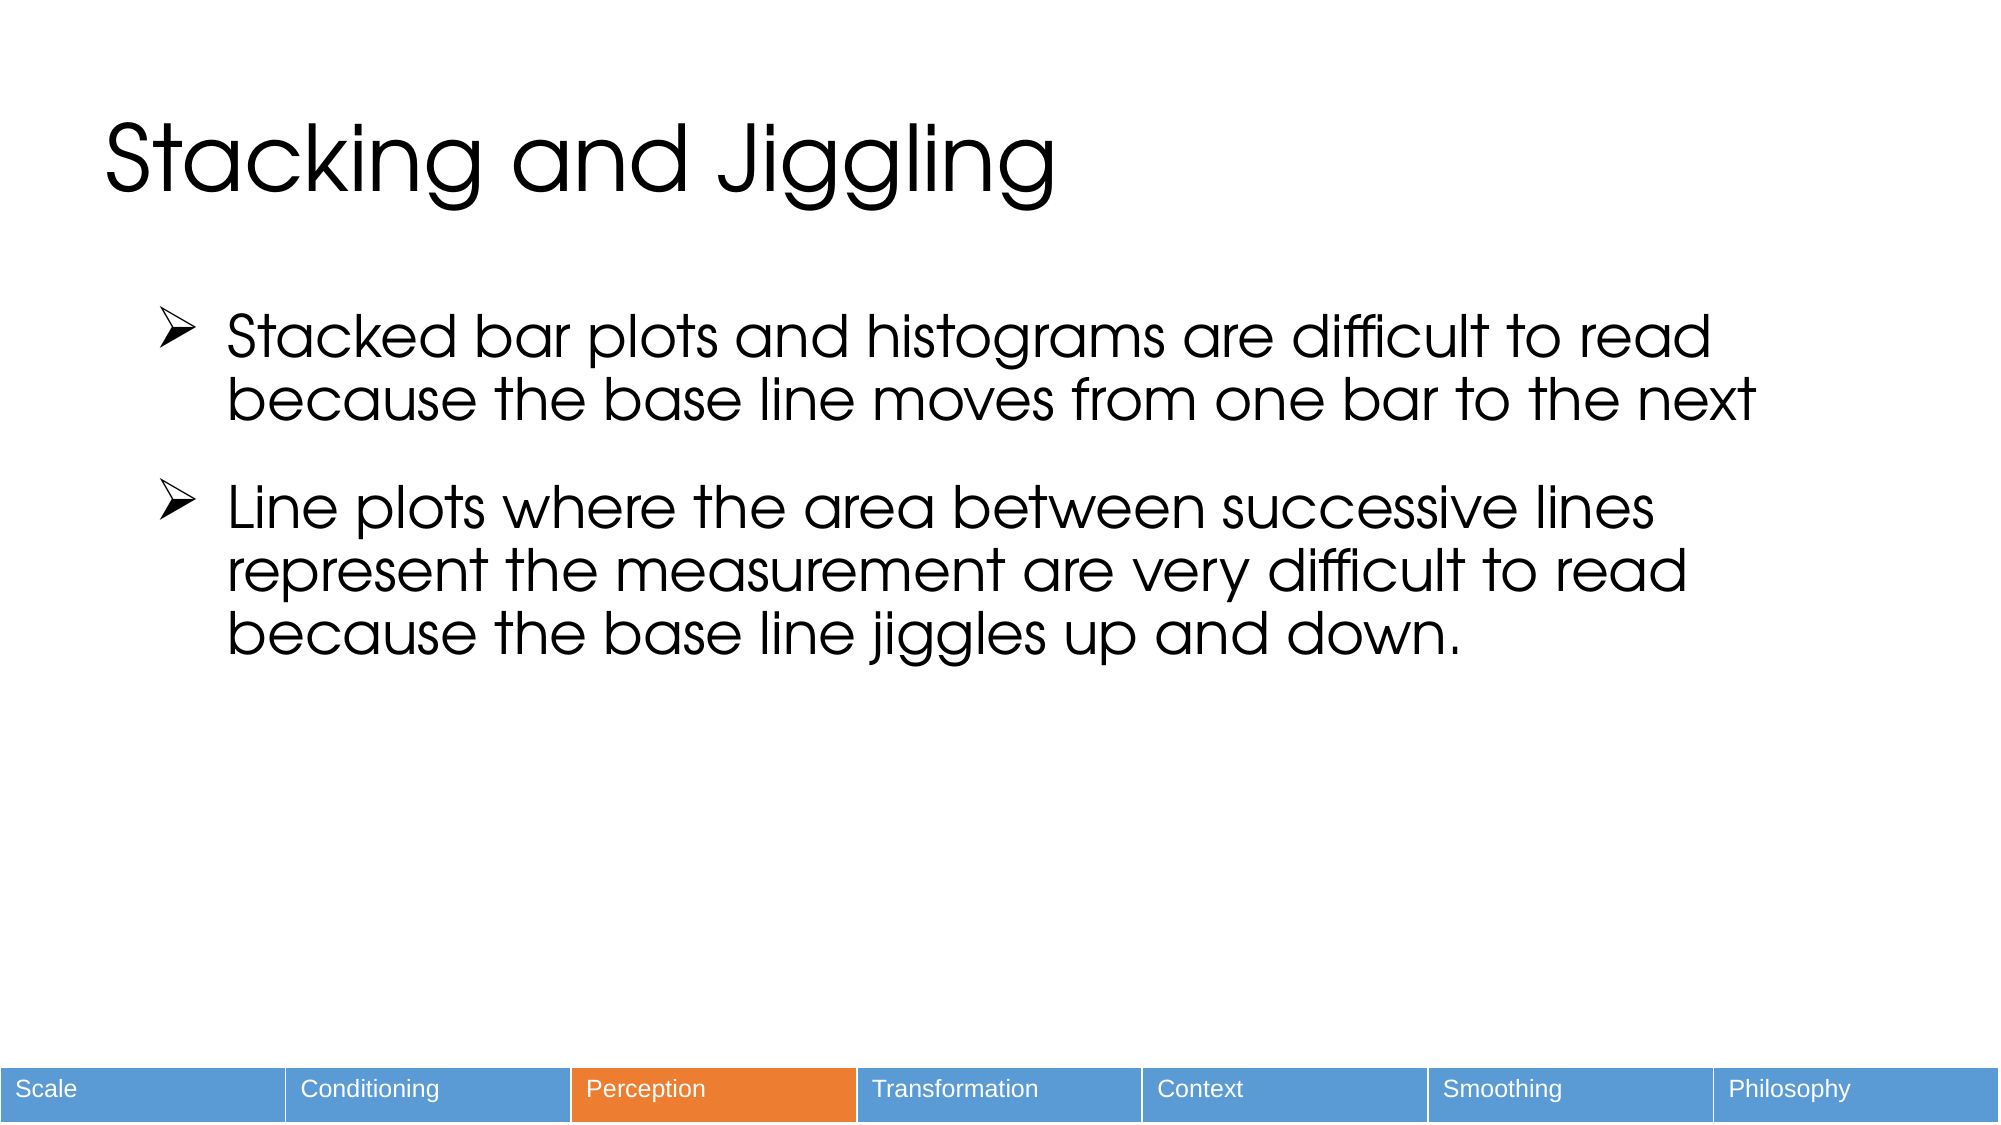

# Stacking and Jiggling
Stacked bar plots and histograms are difficult to read because the base line moves from one bar to the next
Line plots where the area between successive lines represent the measurement are very difficult to read because the base line jiggles up and down.
| Scale | Conditioning | Perception | Transformation | Context | Smoothing | Philosophy |
| --- | --- | --- | --- | --- | --- | --- |